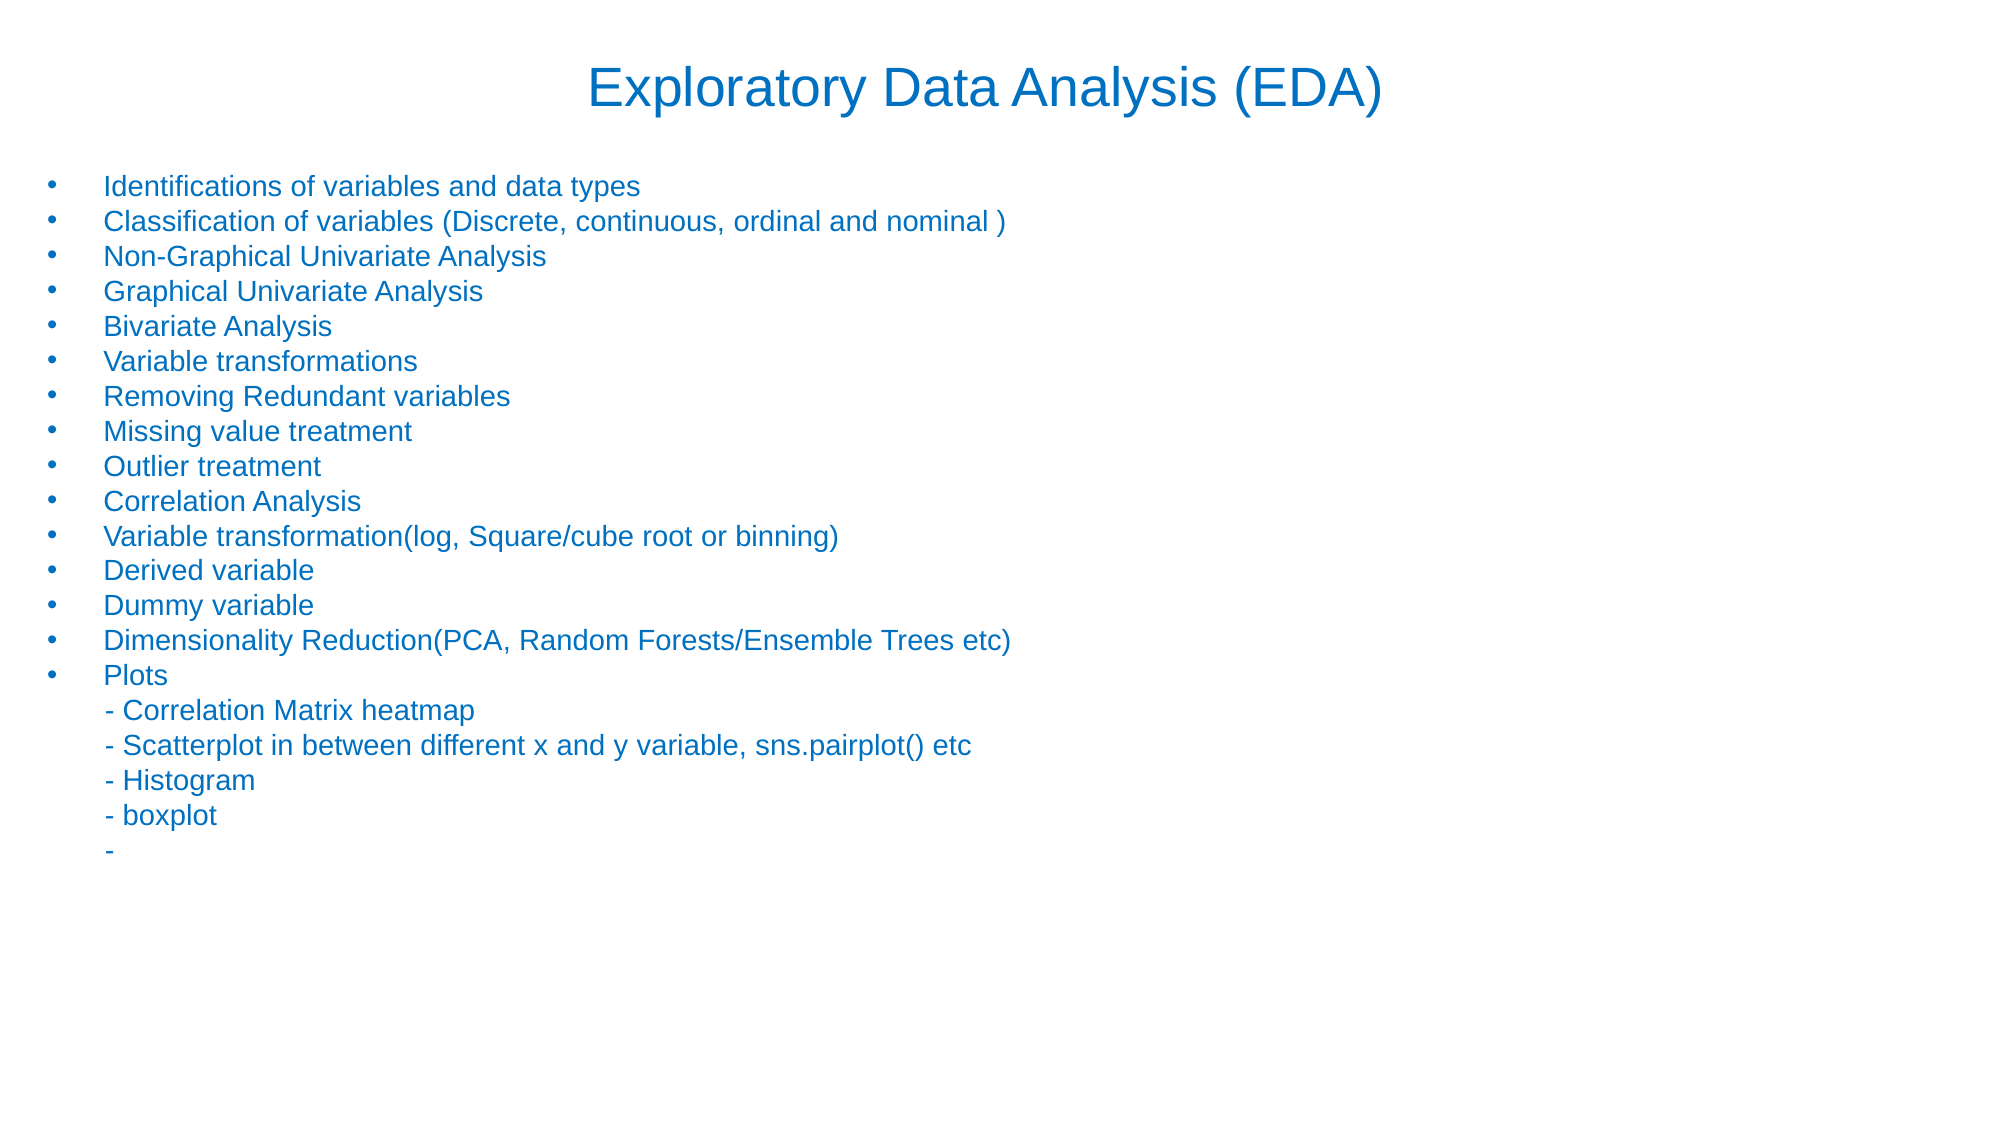

Exploratory Data Analysis (EDA)

Identifications of variables and data types
Classification of variables (Discrete, continuous, ordinal and nominal )
Non-Graphical Univariate Analysis
Graphical Univariate Analysis
Bivariate Analysis
Variable transformations
Removing Redundant variables
Missing value treatment
Outlier treatment
Correlation Analysis
Variable transformation(log, Square/cube root or binning)
Derived variable
Dummy variable
Dimensionality Reduction(PCA, Random Forests/Ensemble Trees etc)
Plots
       - Correlation Matrix heatmap
       - Scatterplot in between different x and y variable, sns.pairplot() etc
       - Histogram
       - boxplot
       -